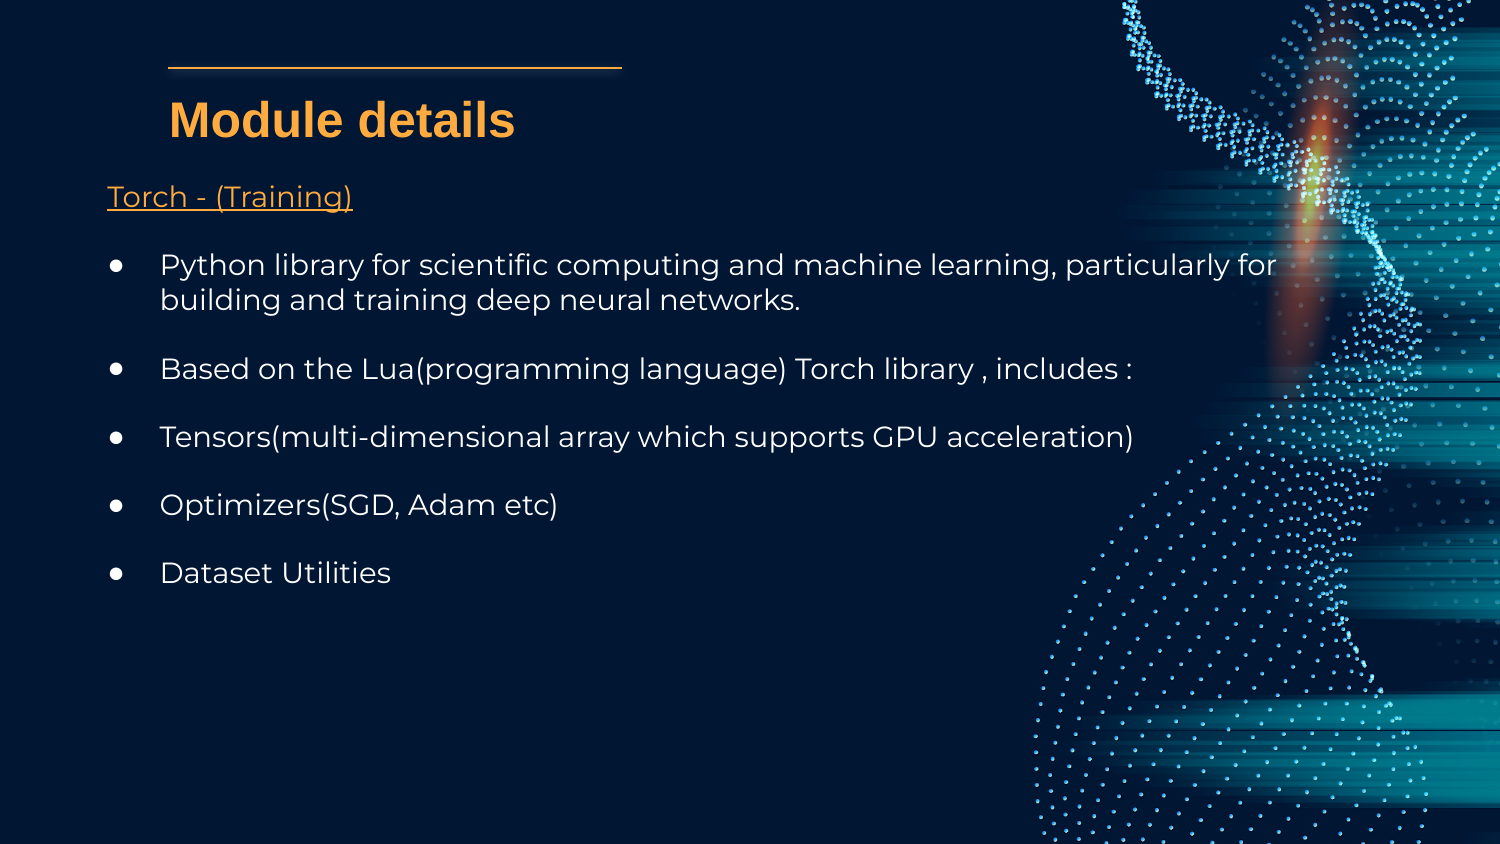

# Module details
Torch - (Training)
Python library for scientific computing and machine learning, particularly for building and training deep neural networks.
Based on the Lua(programming language) Torch library , includes :
Tensors(multi-dimensional array which supports GPU acceleration)
Optimizers(SGD, Adam etc)
Dataset Utilities